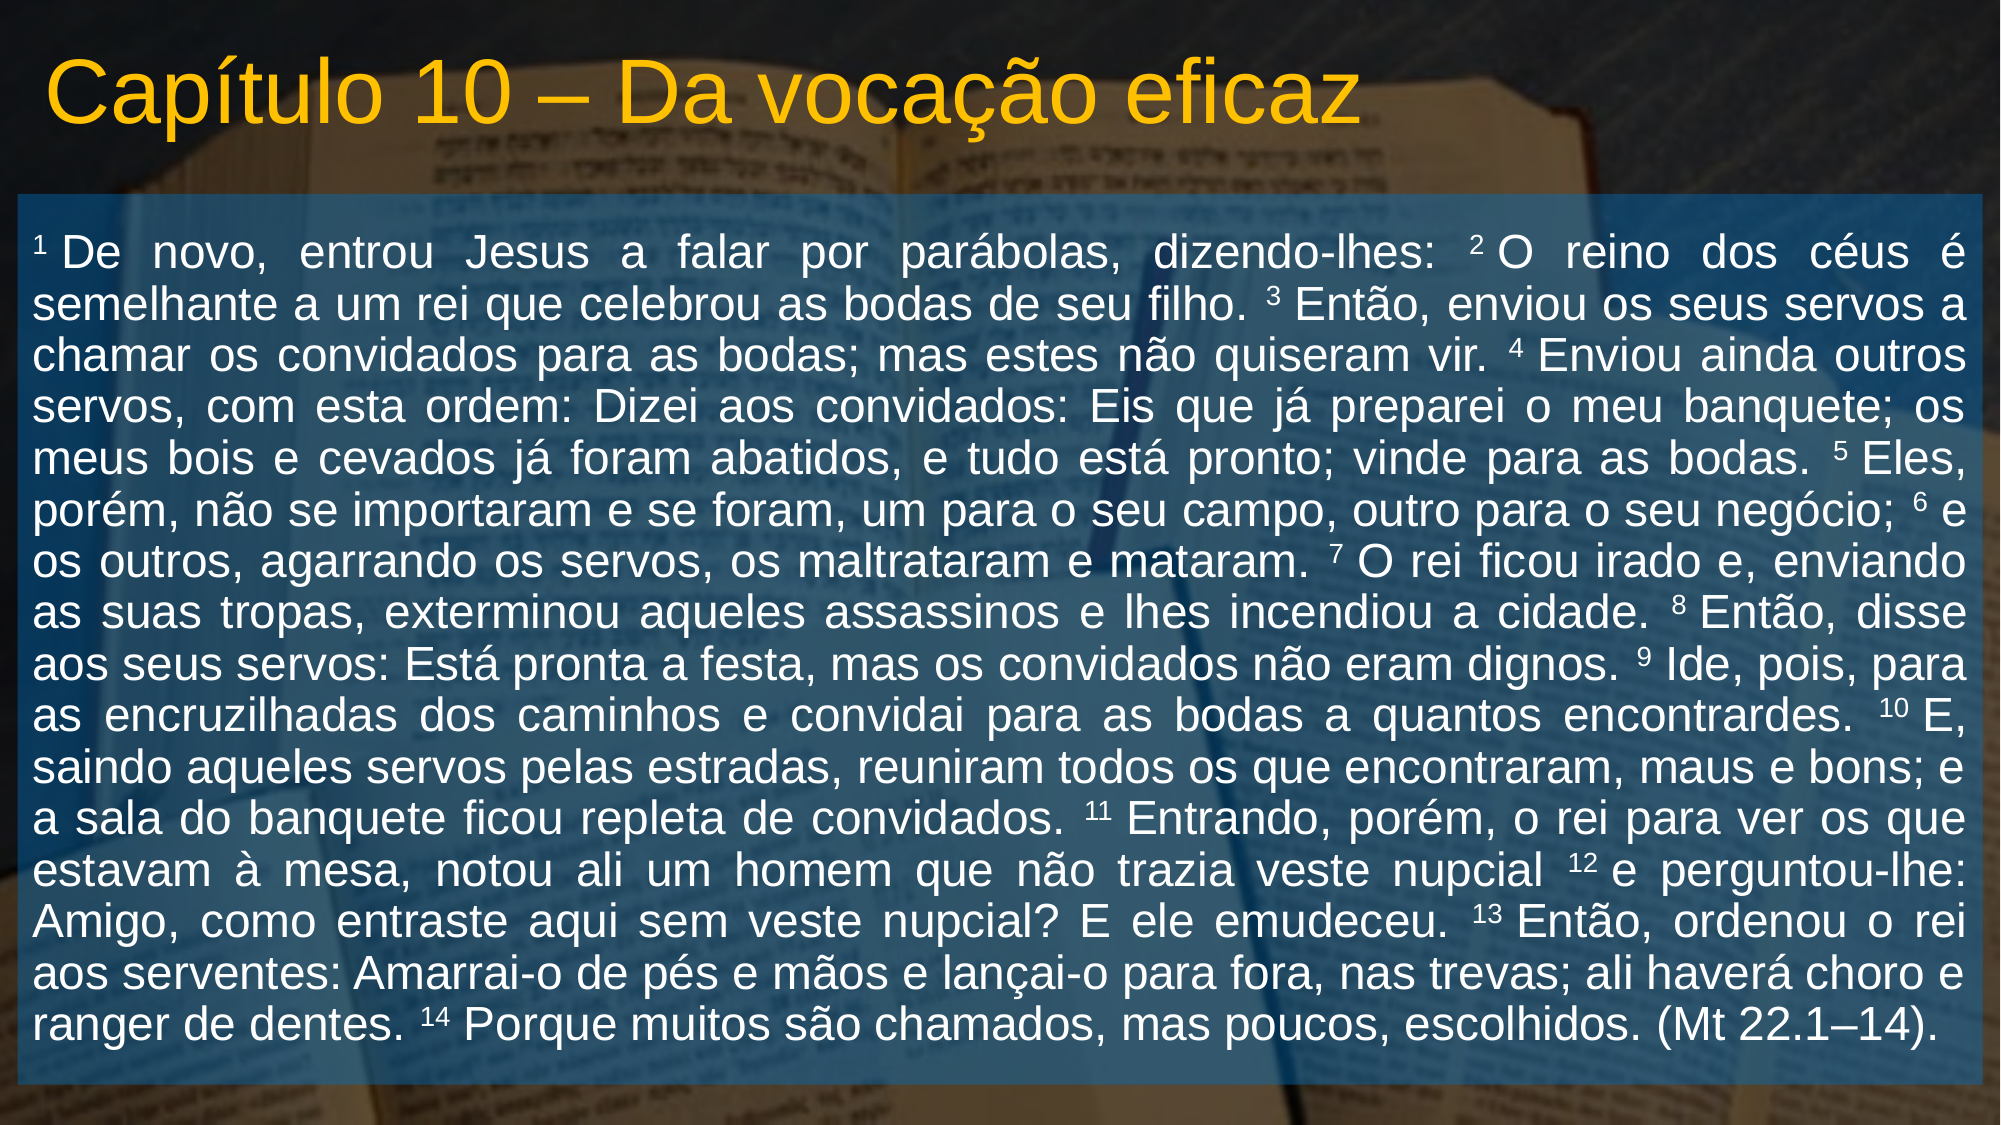

# Capítulo 10 – Da vocação eficaz
1 De novo, entrou Jesus a falar por parábolas, dizendo-lhes: 2 O reino dos céus é semelhante a um rei que celebrou as bodas de seu filho. 3 Então, enviou os seus servos a chamar os convidados para as bodas; mas estes não quiseram vir. 4 Enviou ainda outros servos, com esta ordem: Dizei aos convidados: Eis que já preparei o meu banquete; os meus bois e cevados já foram abatidos, e tudo está pronto; vinde para as bodas. 5 Eles, porém, não se importaram e se foram, um para o seu campo, outro para o seu negócio; 6 e os outros, agarrando os servos, os maltrataram e mataram. 7 O rei ficou irado e, enviando as suas tropas, exterminou aqueles assassinos e lhes incendiou a cidade. 8 Então, disse aos seus servos: Está pronta a festa, mas os convidados não eram dignos. 9 Ide, pois, para as encruzilhadas dos caminhos e convidai para as bodas a quantos encontrardes. 10 E, saindo aqueles servos pelas estradas, reuniram todos os que encontraram, maus e bons; e a sala do banquete ficou repleta de convidados. 11 Entrando, porém, o rei para ver os que estavam à mesa, notou ali um homem que não trazia veste nupcial 12 e perguntou-lhe: Amigo, como entraste aqui sem veste nupcial? E ele emudeceu. 13 Então, ordenou o rei aos serventes: Amarrai-o de pés e mãos e lançai-o para fora, nas trevas; ali haverá choro e ranger de dentes. 14 Porque muitos são chamados, mas poucos, escolhidos. (Mt 22.1–14).